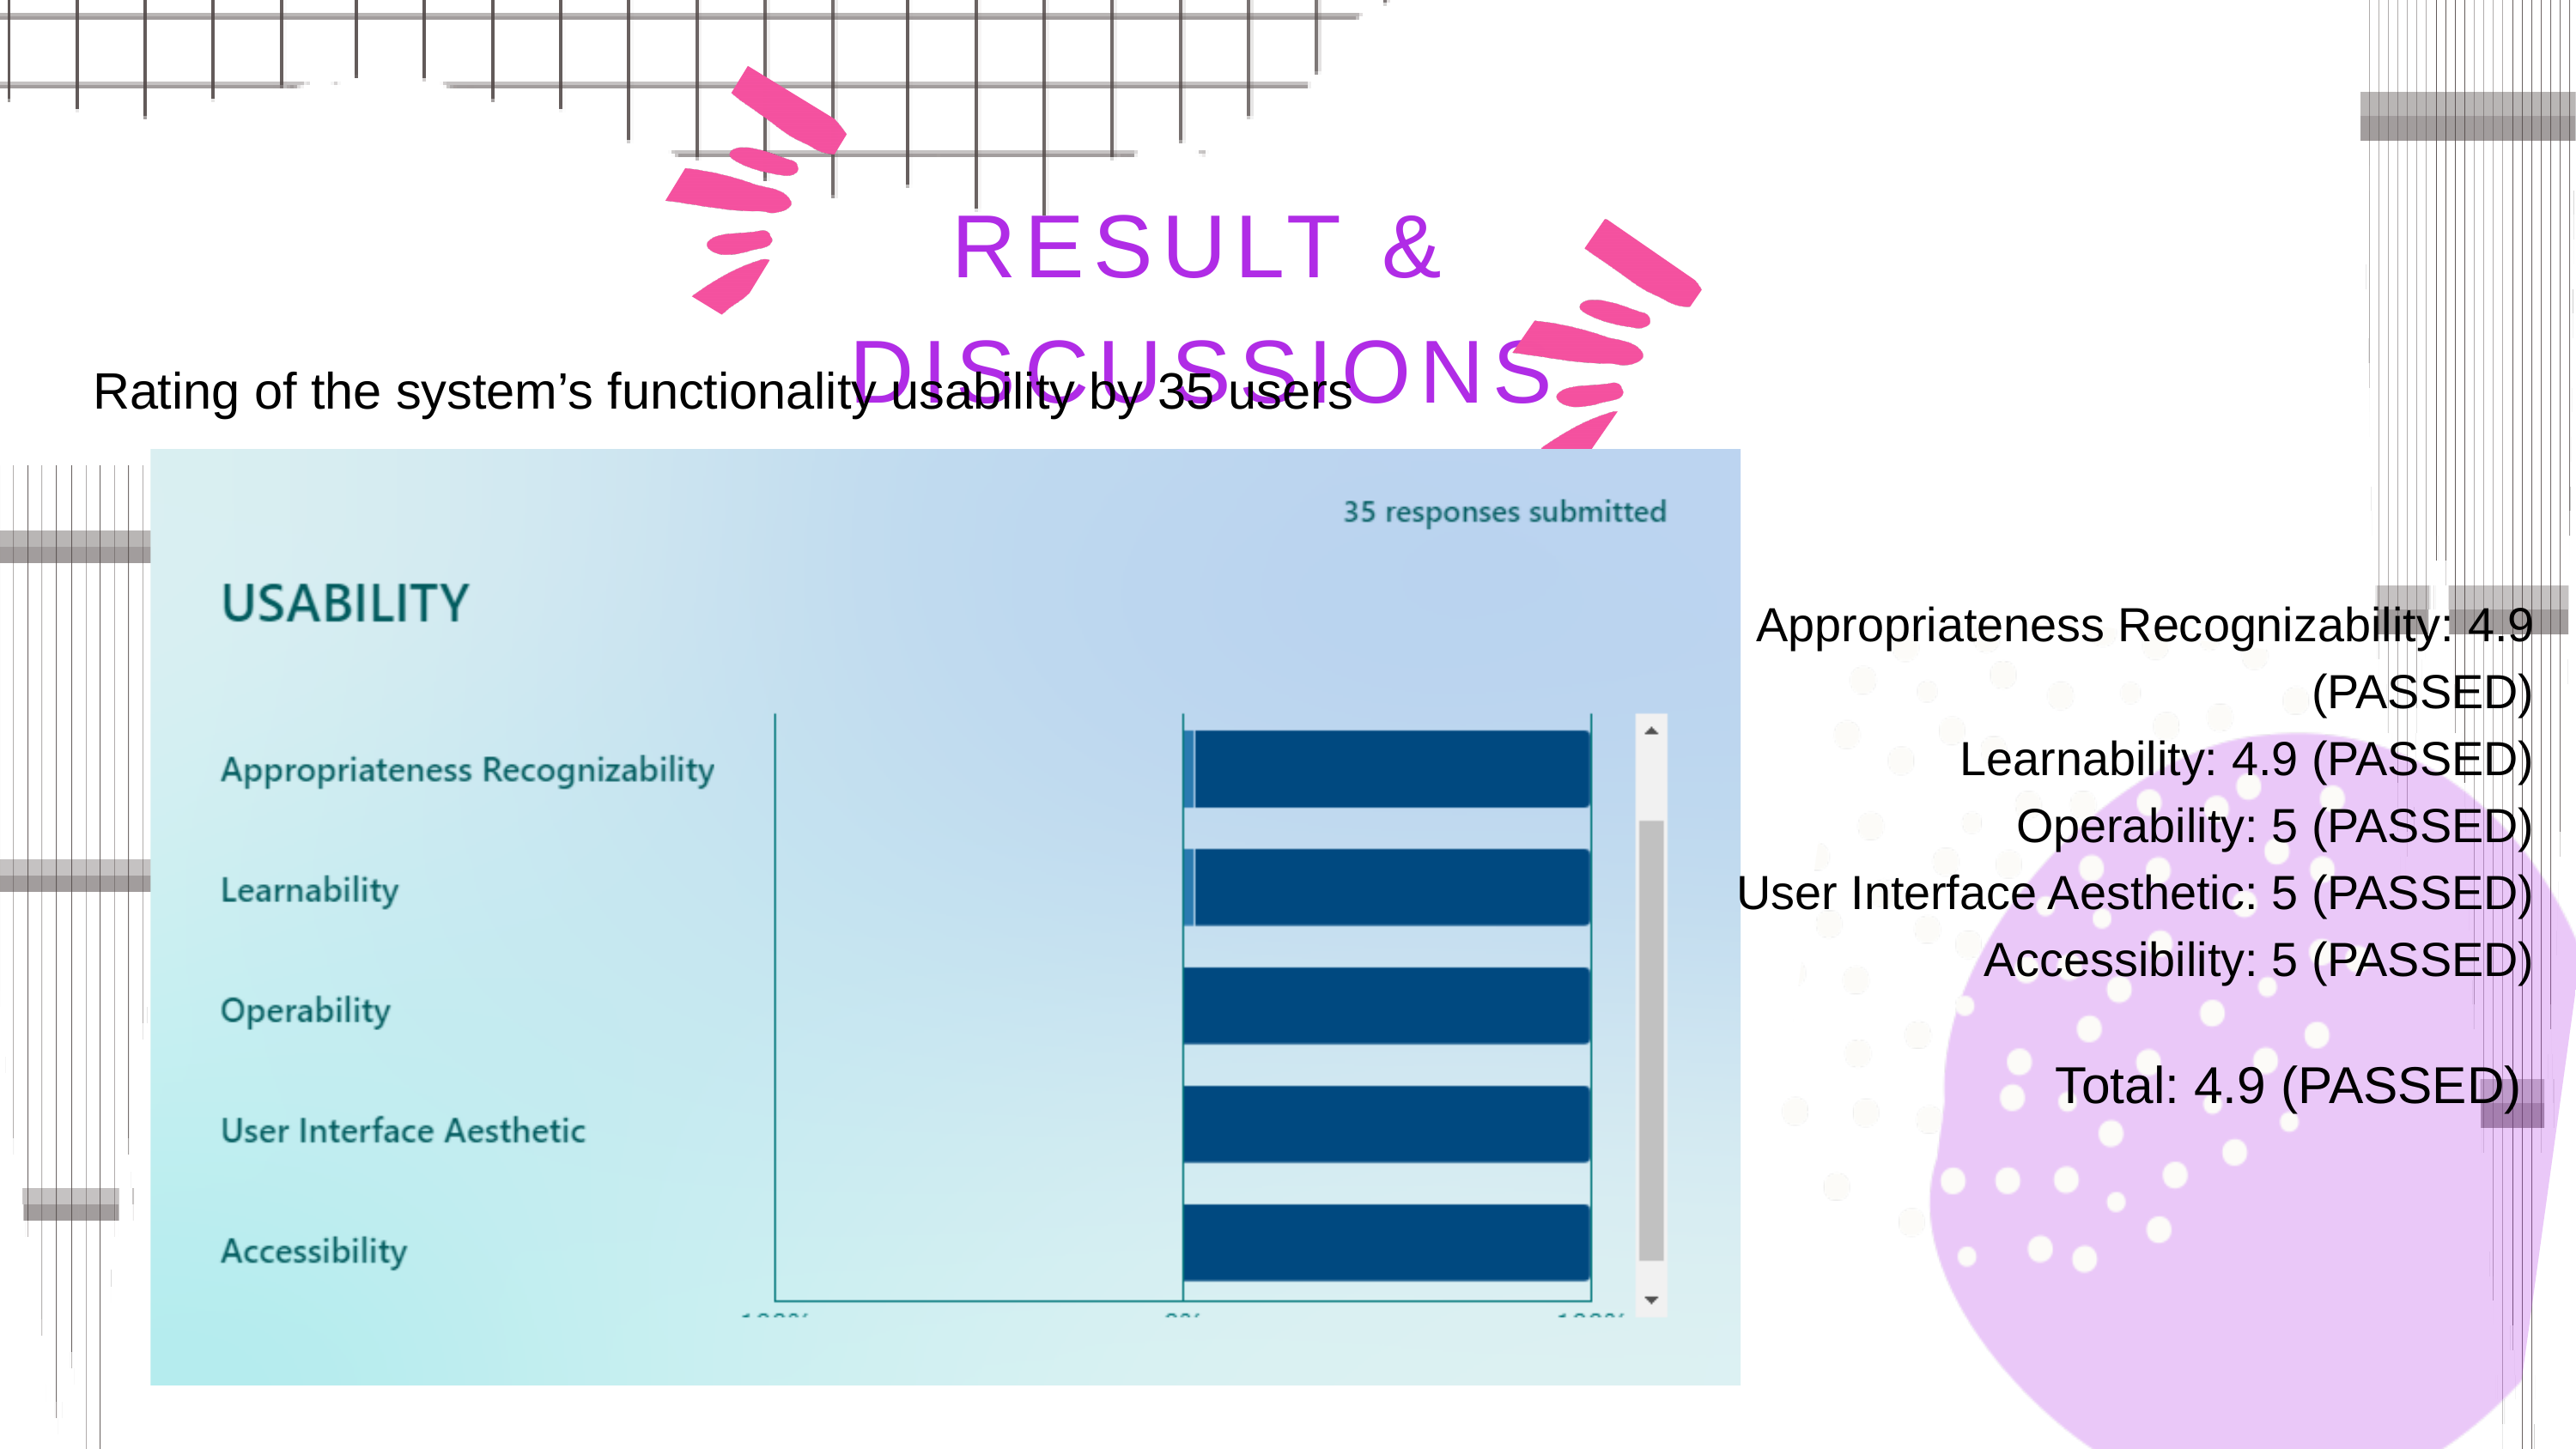

RESULT & DISCUSSIONS

Rating of the system’s functionality usability by 35 users

Appropriateness Recognizability: 4.9 (PASSED)
Learnability: 4.9 (PASSED)
Operability: 5 (PASSED)
User Interface Aesthetic: 5 (PASSED)
Accessibility: 5 (PASSED)

Total: 4.9 (PASSED)